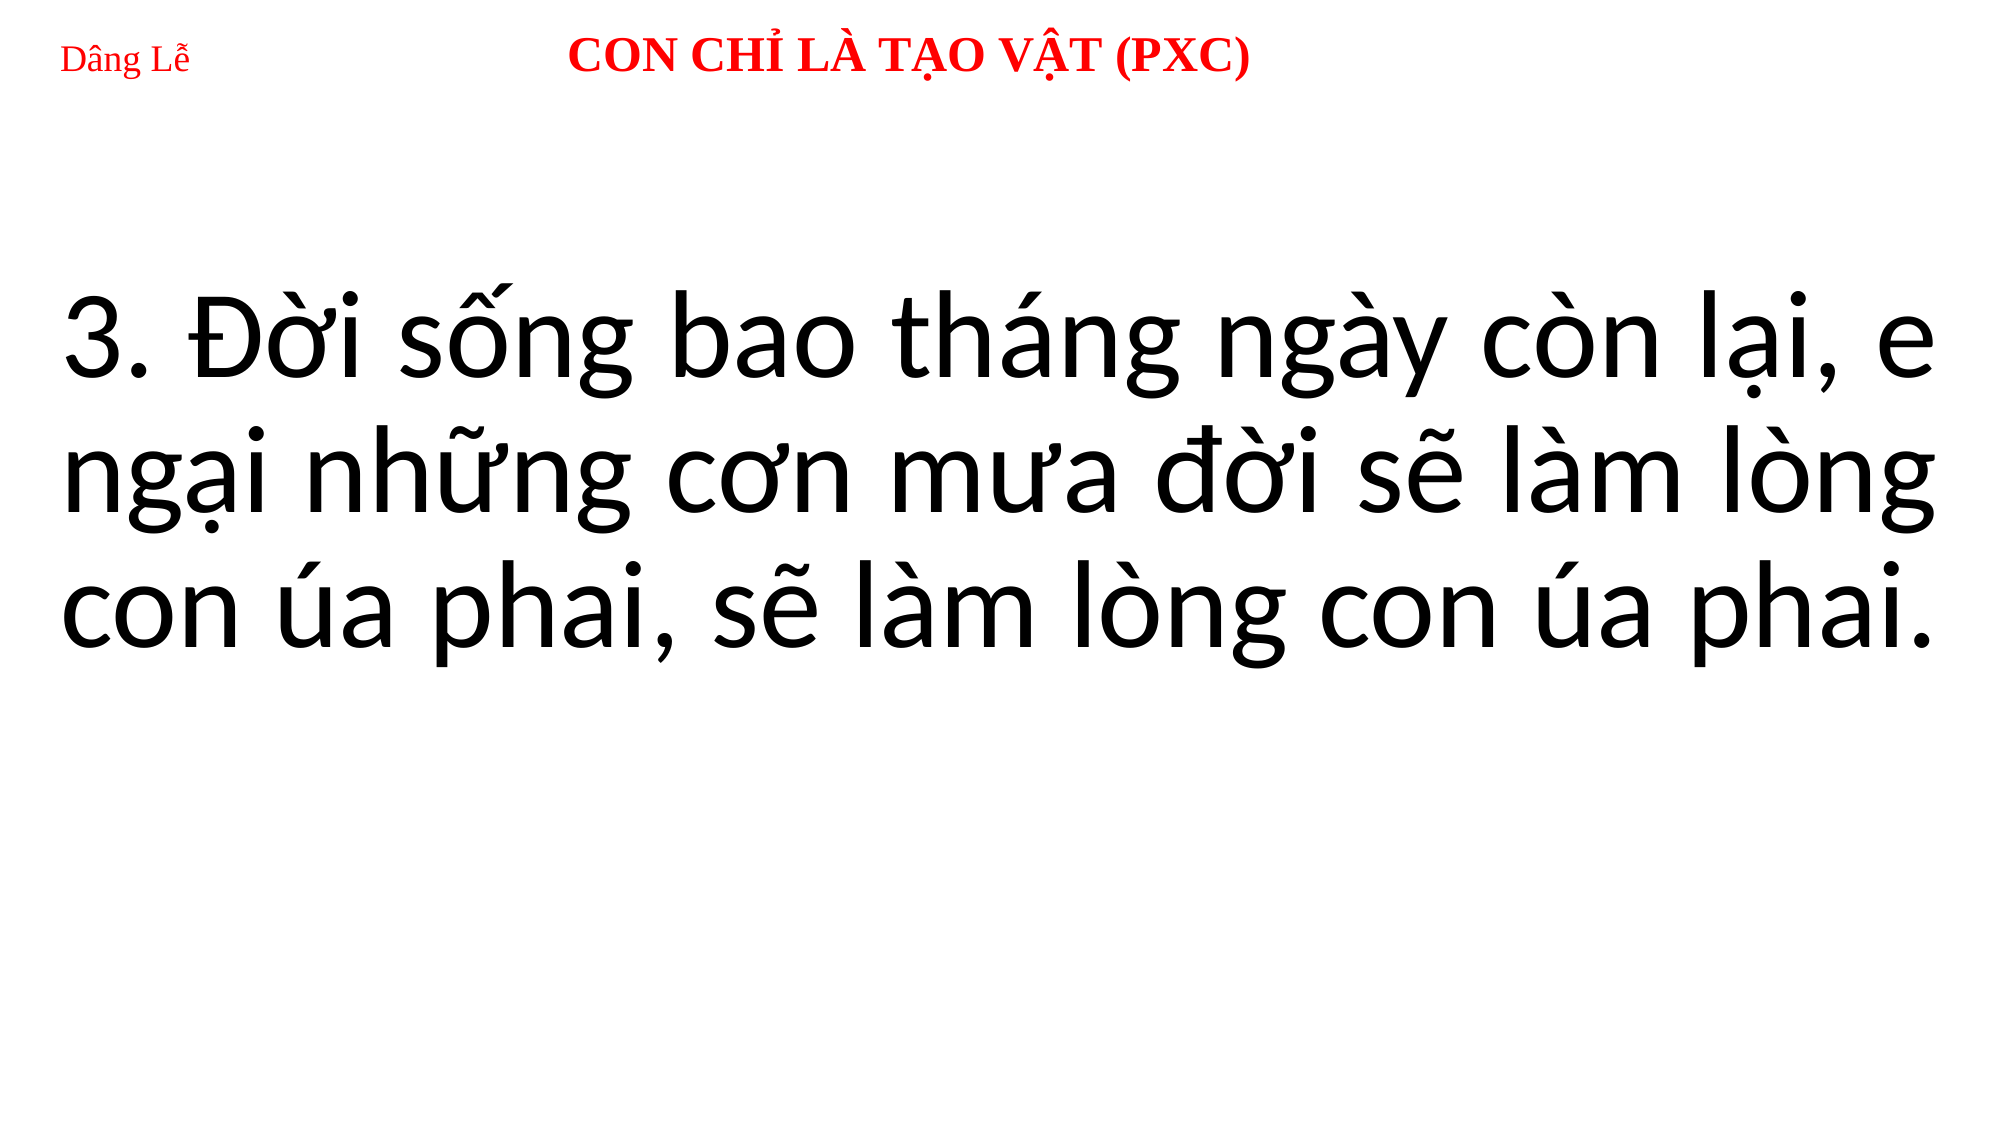

# Dâng Lễ              		      CON CHỈ LÀ TẠO VẬT (PXC)
3. Ðời sống bao tháng ngày còn lại, e ngại những cơn mưa đời sẽ làm lòng con úa phai, sẽ làm lòng con úa phai.